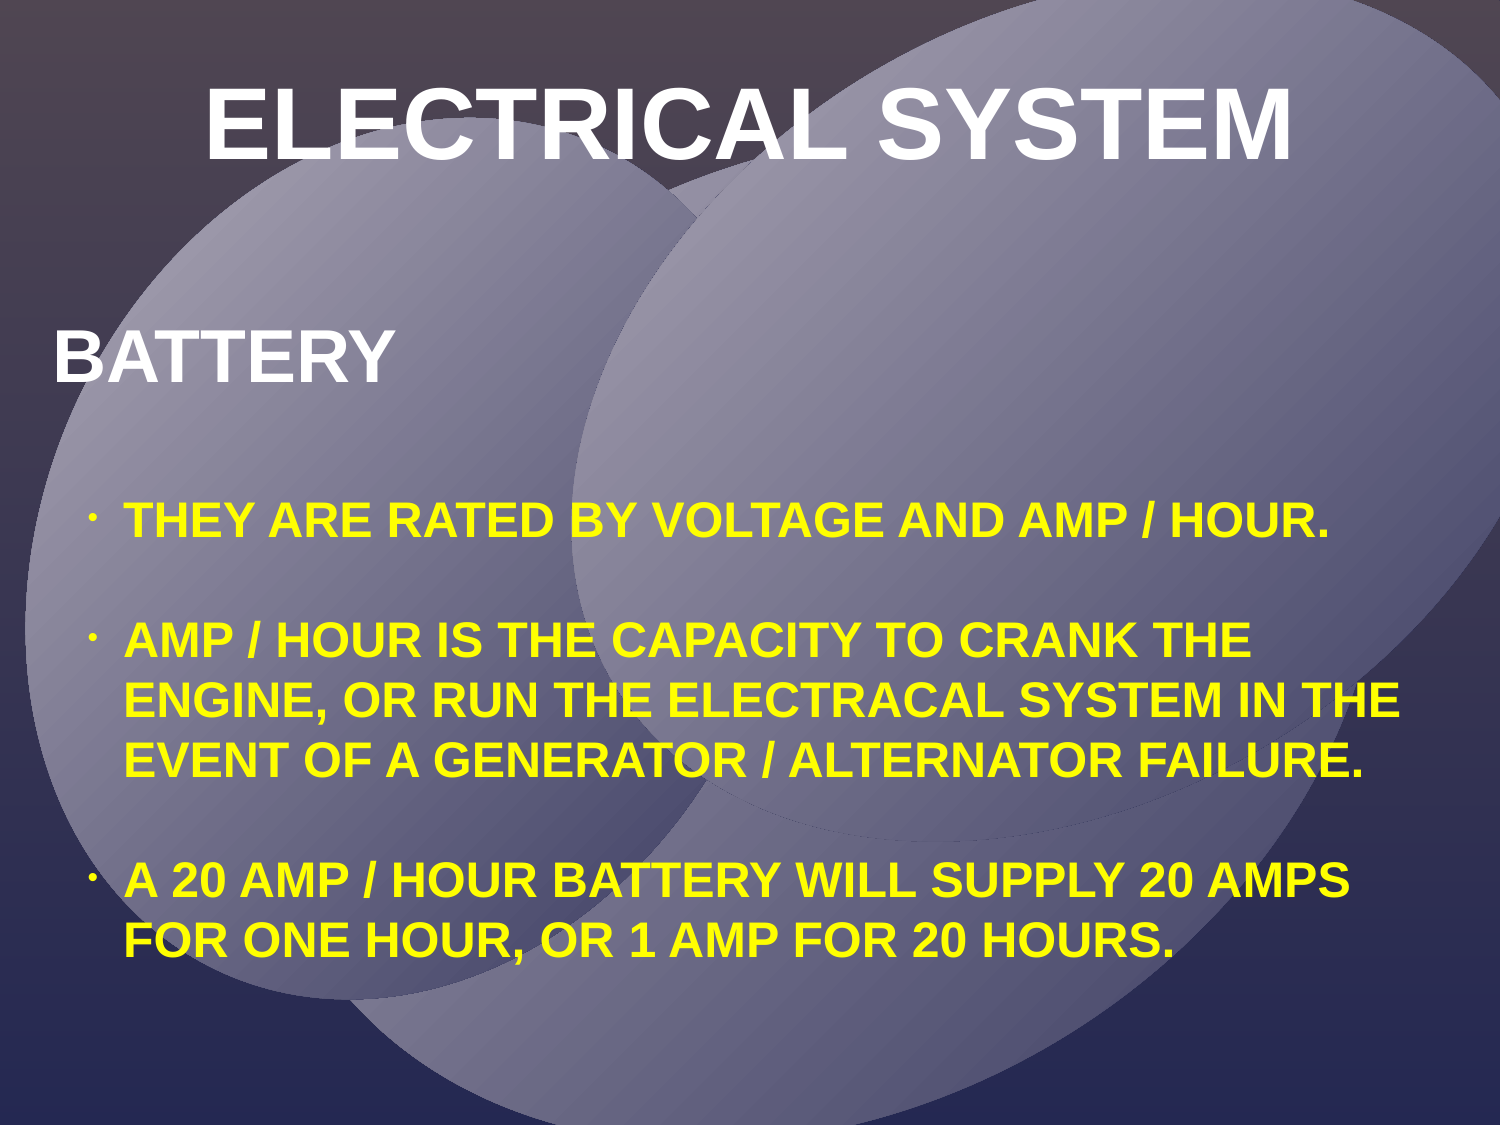

ELECTRICAL SYSTEM
BATTERY

THEY ARE RATED BY VOLTAGE AND AMP / HOUR.

AMP / HOUR IS THE CAPACITY TO CRANK THE ENGINE, OR RUN THE ELECTRACAL SYSTEM IN THE EVENT OF A GENERATOR / ALTERNATOR FAILURE.

A 20 AMP / HOUR BATTERY WILL SUPPLY 20 AMPS FOR ONE HOUR, OR 1 AMP FOR 20 HOURS.